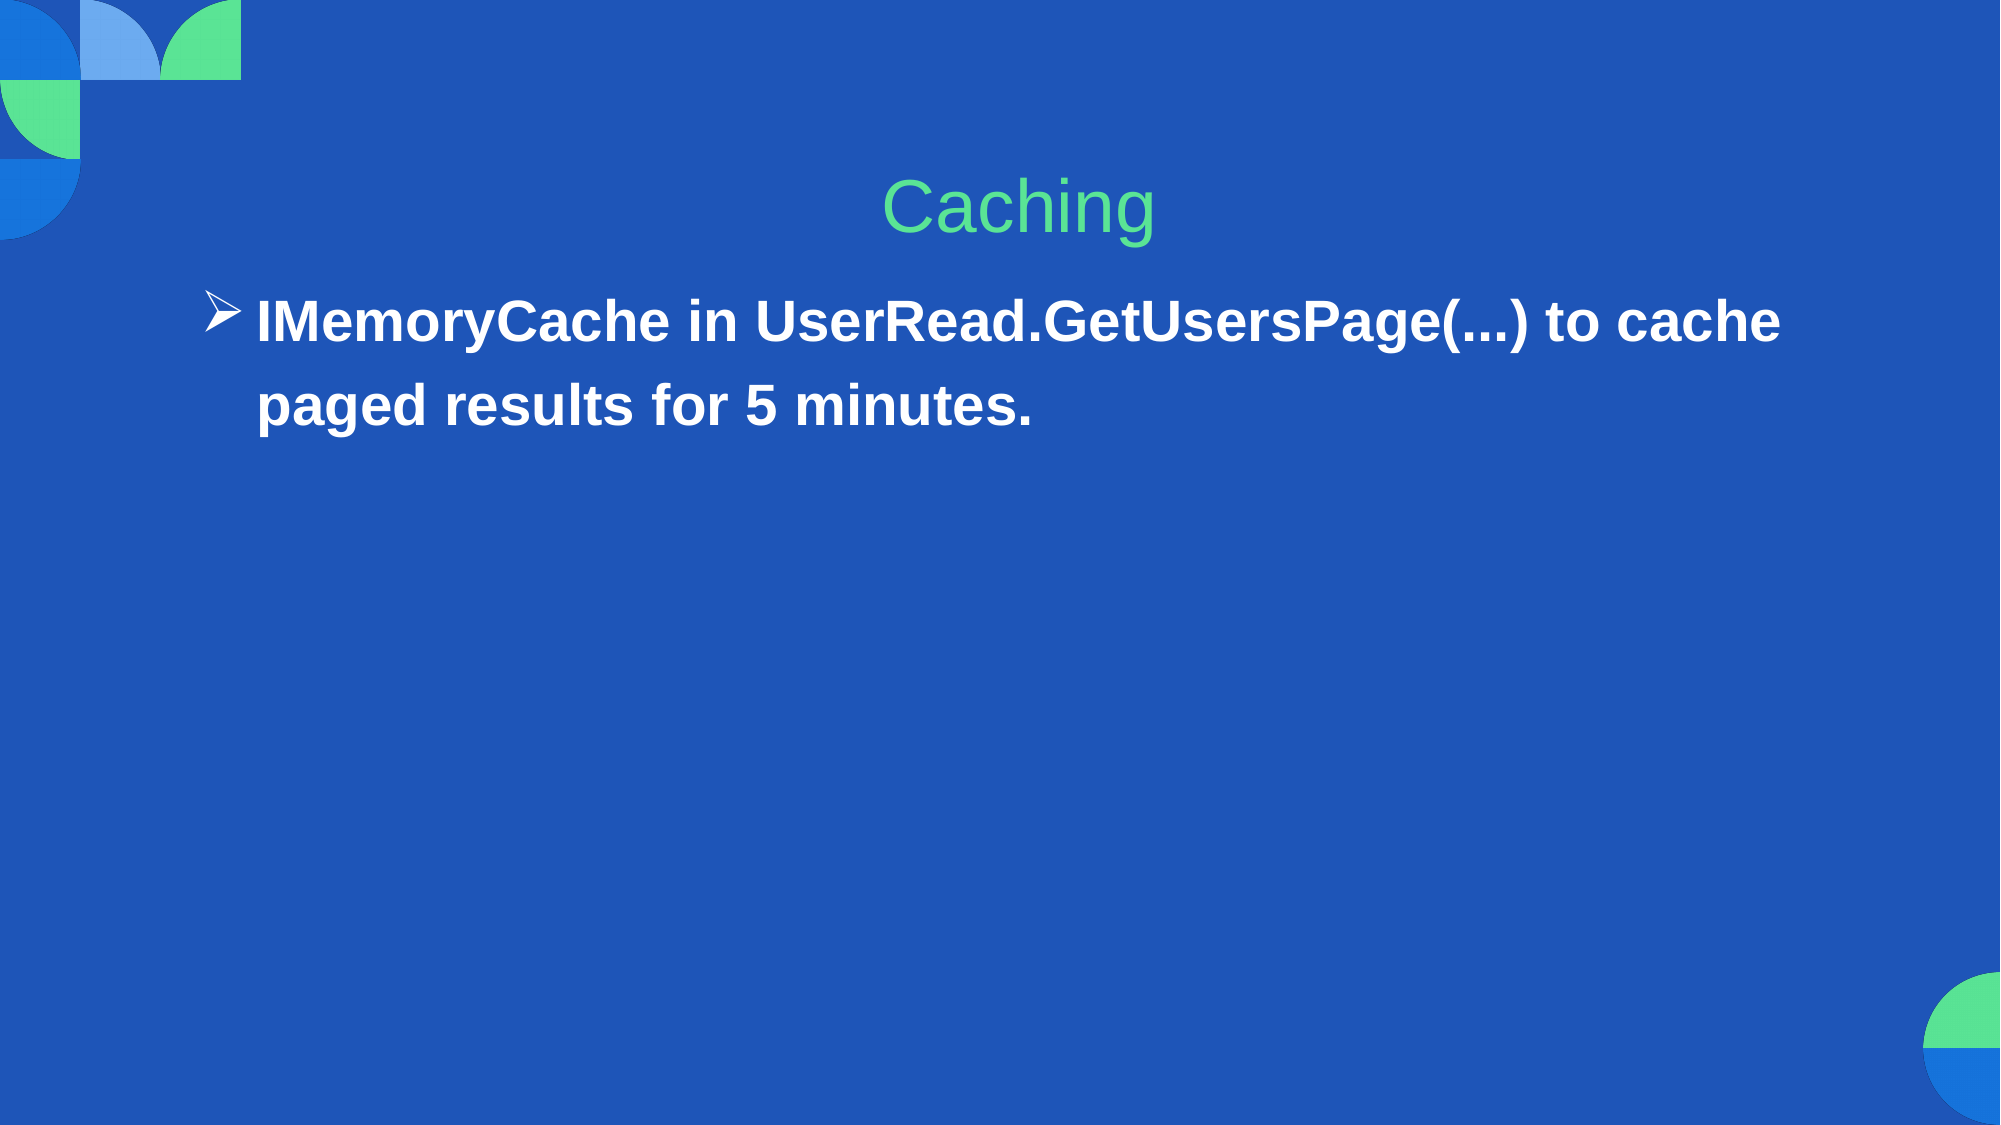

# Caching
IMemoryCache in UserRead.GetUsersPage(...) to cache paged results for 5 minutes.